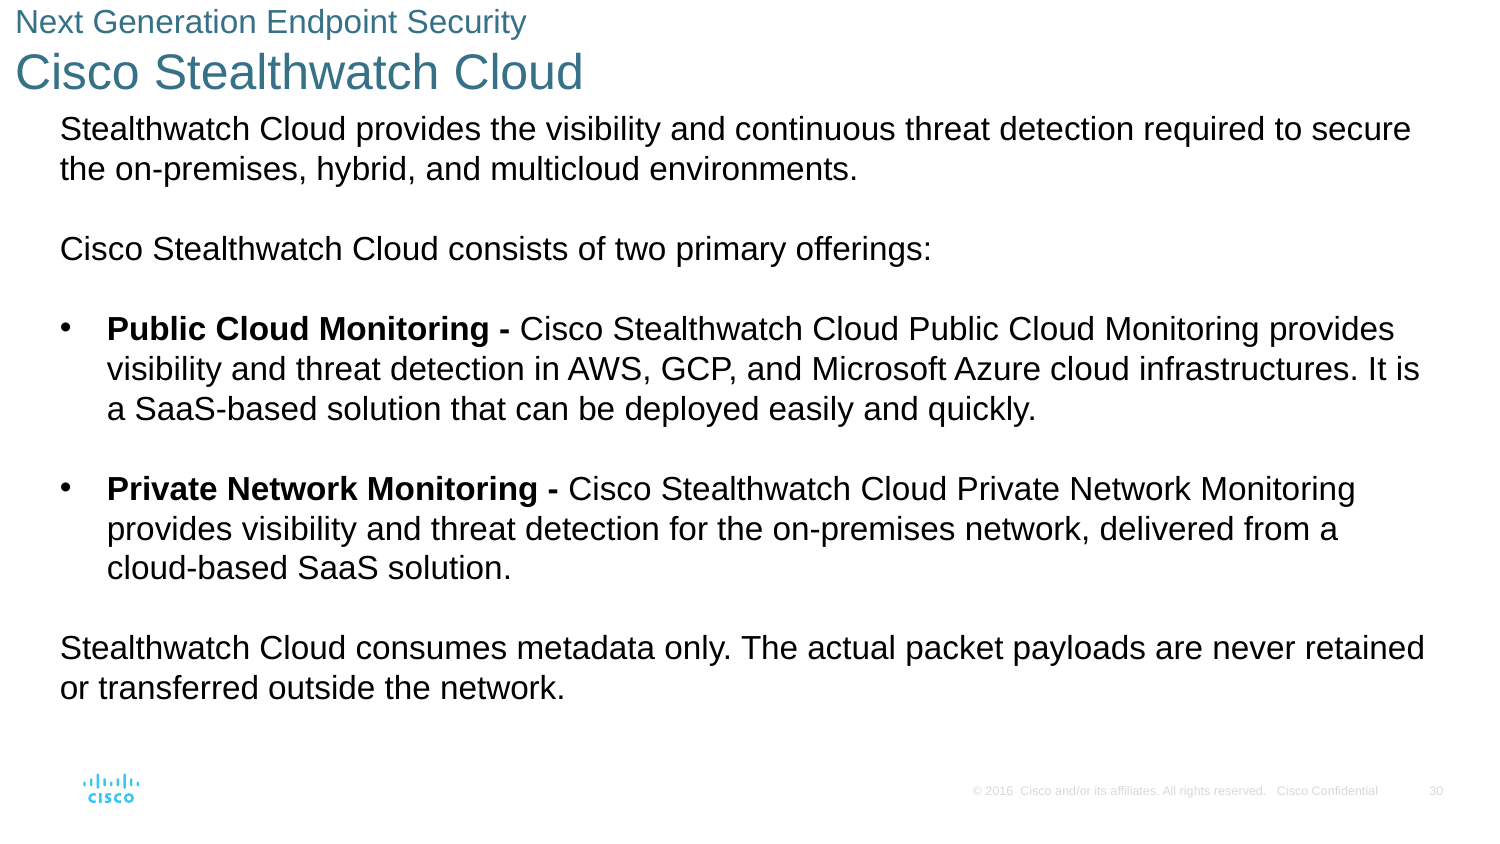

# Next Generation Endpoint Security Cisco Stealthwatch Cloud
Stealthwatch Cloud provides the visibility and continuous threat detection required to secure the on-premises, hybrid, and multicloud environments.

Cisco Stealthwatch Cloud consists of two primary offerings:

Public Cloud Monitoring - Cisco Stealthwatch Cloud Public Cloud Monitoring provides visibility and threat detection in AWS, GCP, and Microsoft Azure cloud infrastructures. It is a SaaS-based solution that can be deployed easily and quickly.

Private Network Monitoring - Cisco Stealthwatch Cloud Private Network Monitoring provides visibility and threat detection for the on-premises network, delivered from a cloud-based SaaS solution.

Stealthwatch Cloud consumes metadata only. The actual packet payloads are never retained or transferred outside the network.